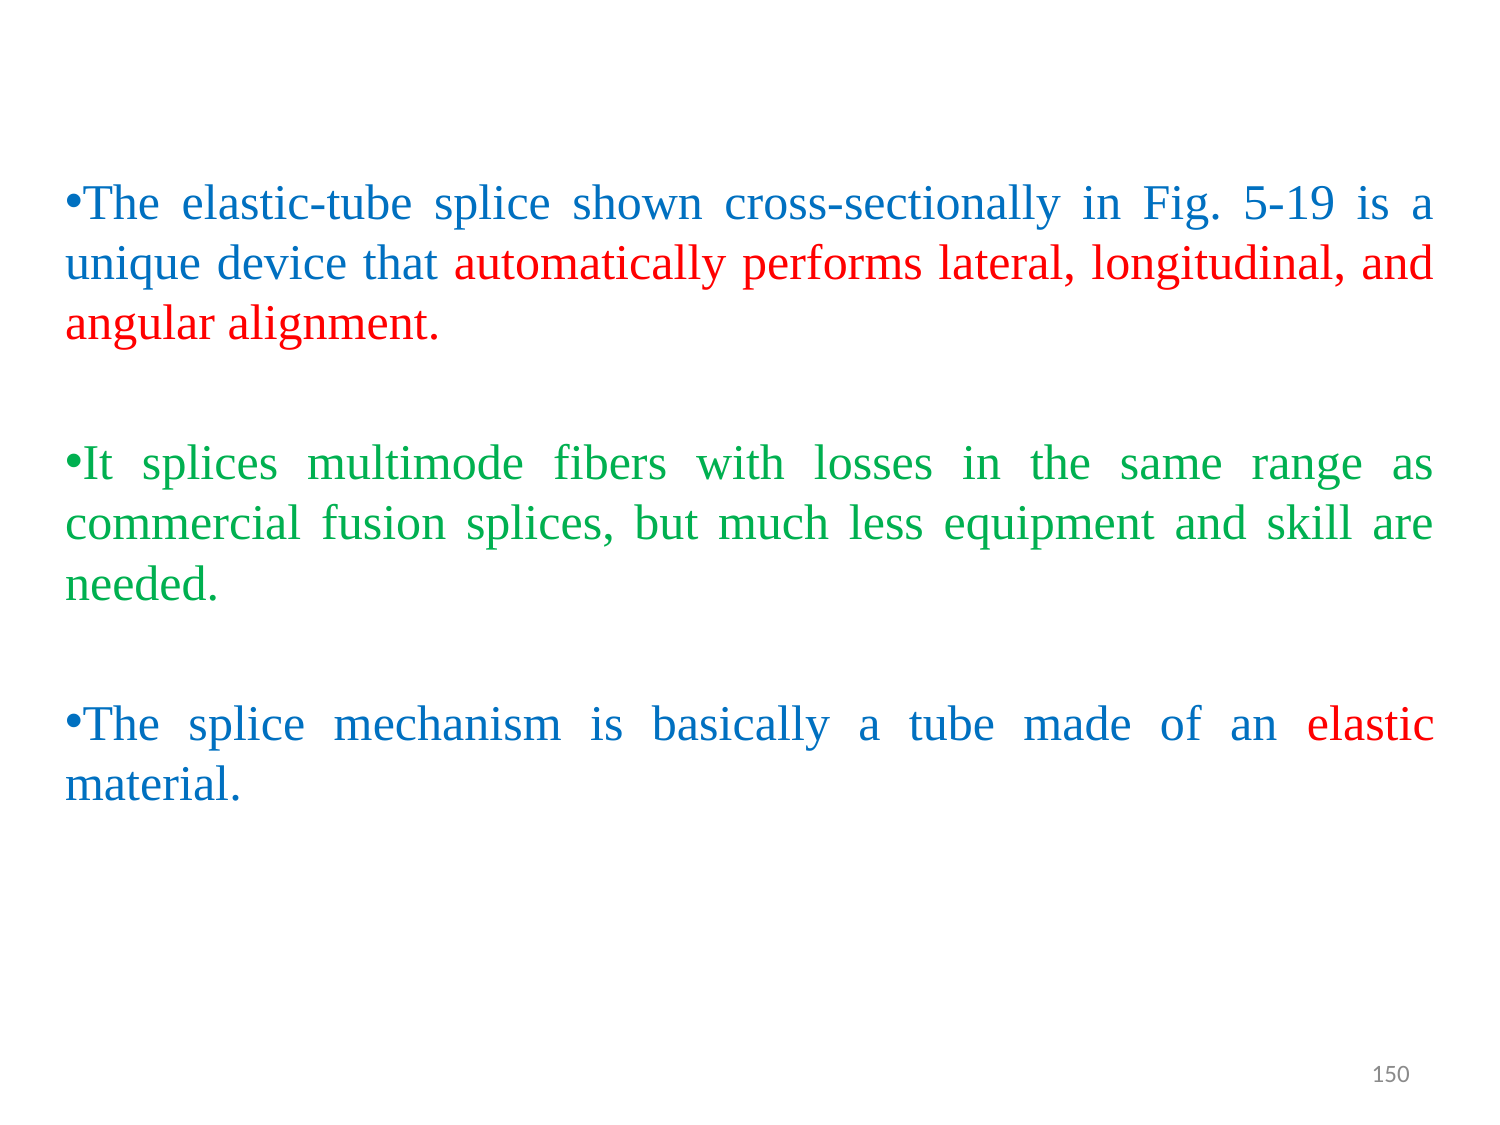

#
The elastic-tube splice shown cross-sectionally in Fig. 5-19 is a unique device that automatically performs lateral, longitudinal, and angular alignment.

It splices multimode fibers with losses in the same range as commercial fusion splices, but much less equipment and skill are needed.

The splice mechanism is basically a tube made of an elastic material.

150